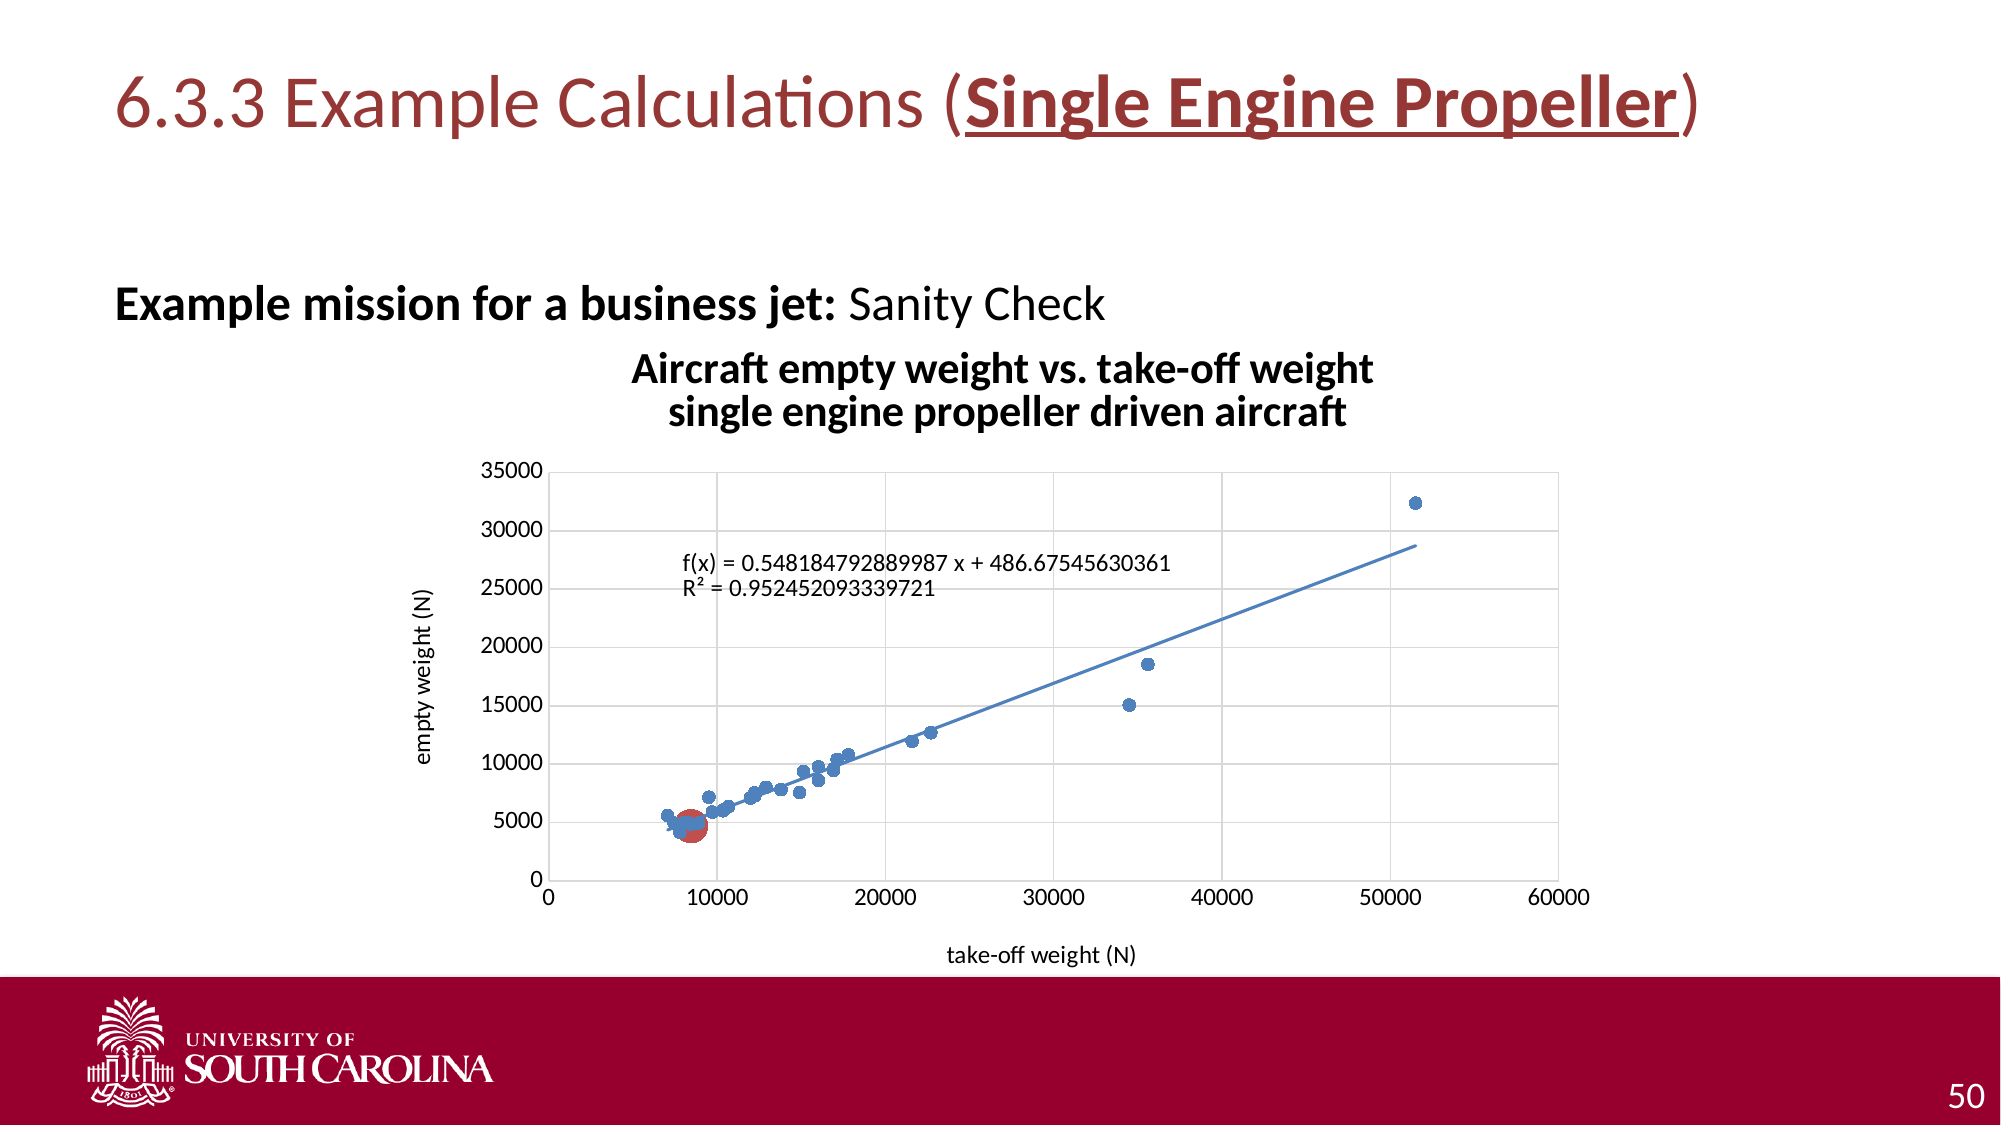

# 6.3.3 Example Calculations (Single Engine Propeller)
Example mission for a business jet: Sanity Check

### Chart: Aircraft empty weight vs. take-off weight
single engine propeller driven aircraft

| Category | N |  |
|---|---|---|